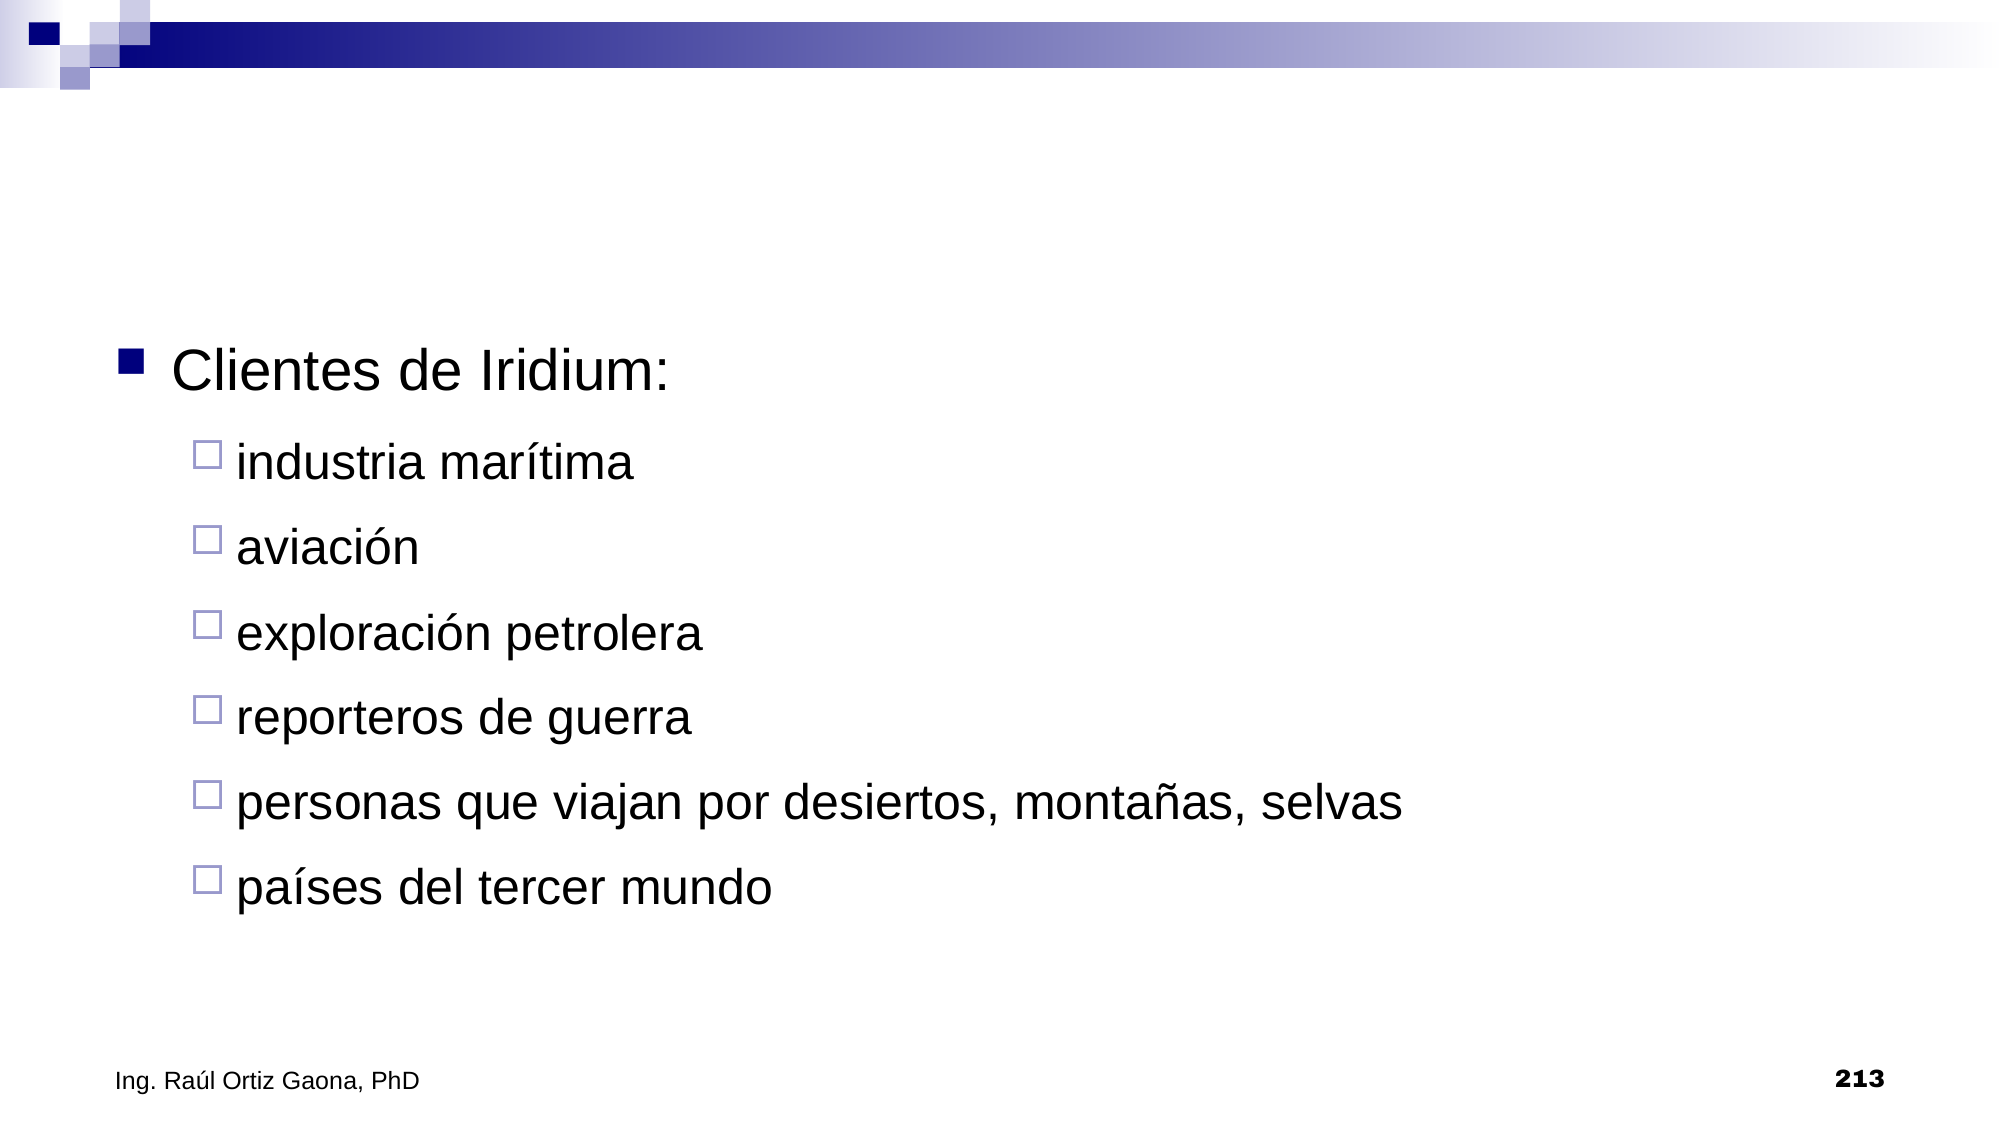

#
Clientes de Iridium:
industria marítima
aviación
exploración petrolera
reporteros de guerra
personas que viajan por desiertos, montañas, selvas
países del tercer mundo
Ing. Raúl Ortiz Gaona, PhD
213